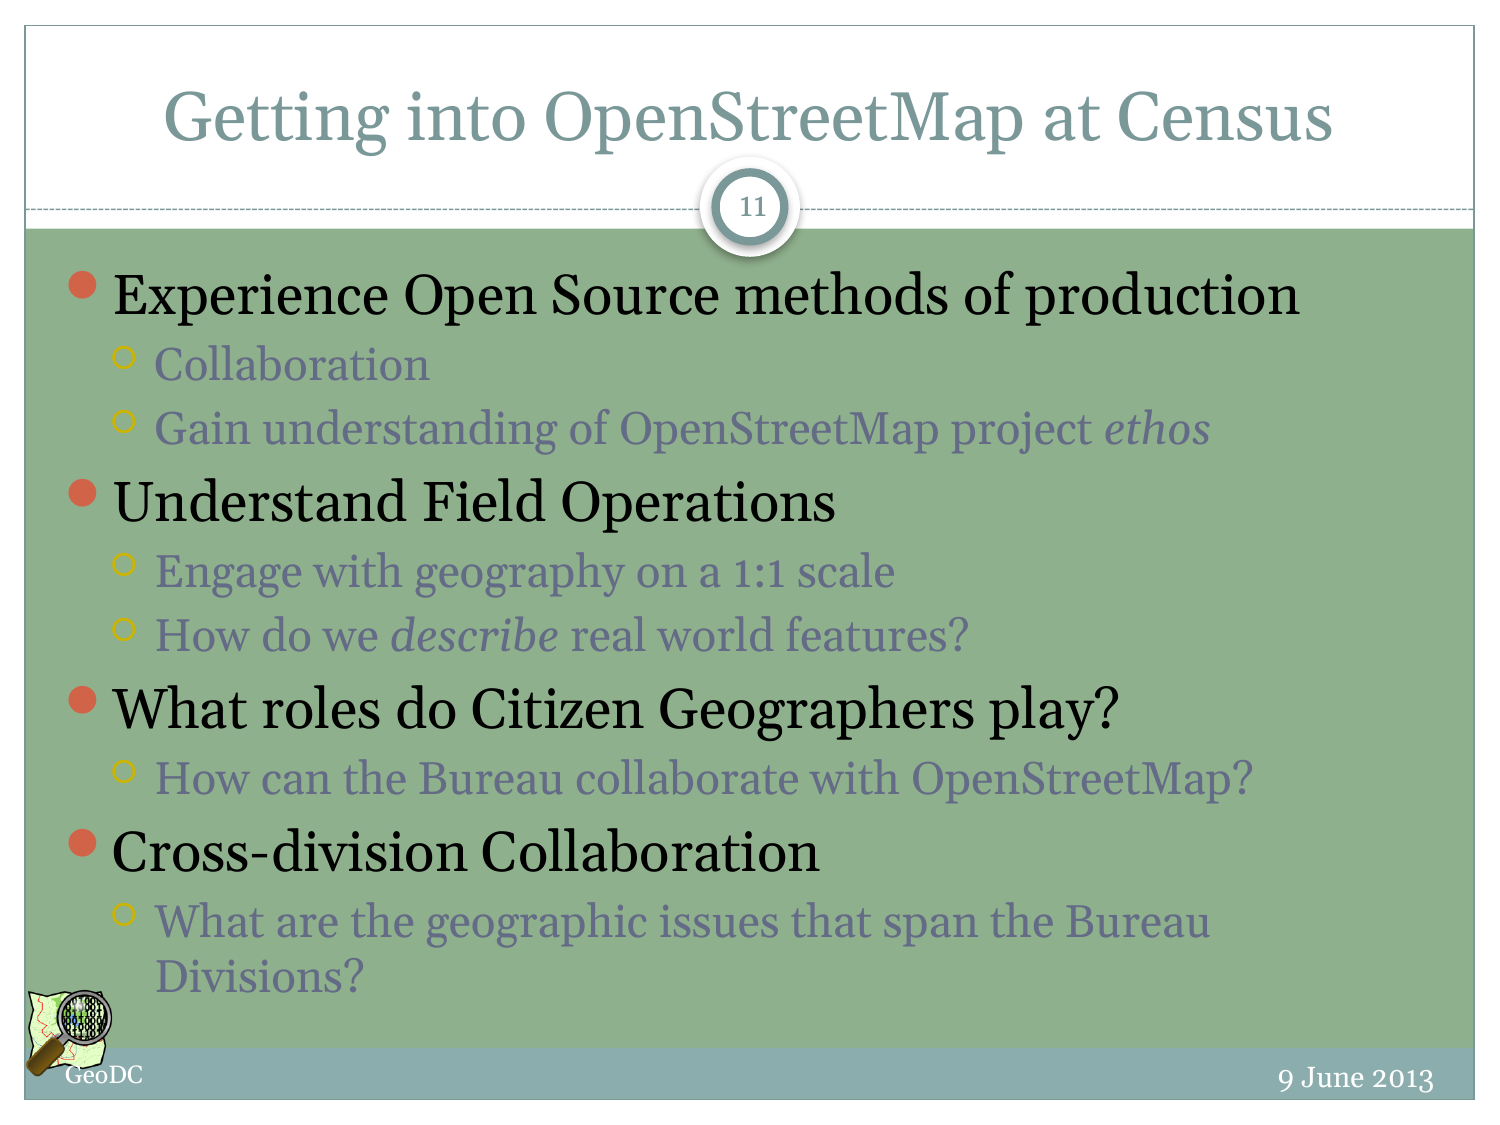

# Getting into OpenStreetMap at Census
11
Experience Open Source methods of production
Collaboration
Gain understanding of OpenStreetMap project ethos
Understand Field Operations
Engage with geography on a 1:1 scale
How do we describe real world features?
What roles do Citizen Geographers play?
How can the Bureau collaborate with OpenStreetMap?
Cross-division Collaboration
What are the geographic issues that span the Bureau Divisions?
9 June 2013
GeoDC